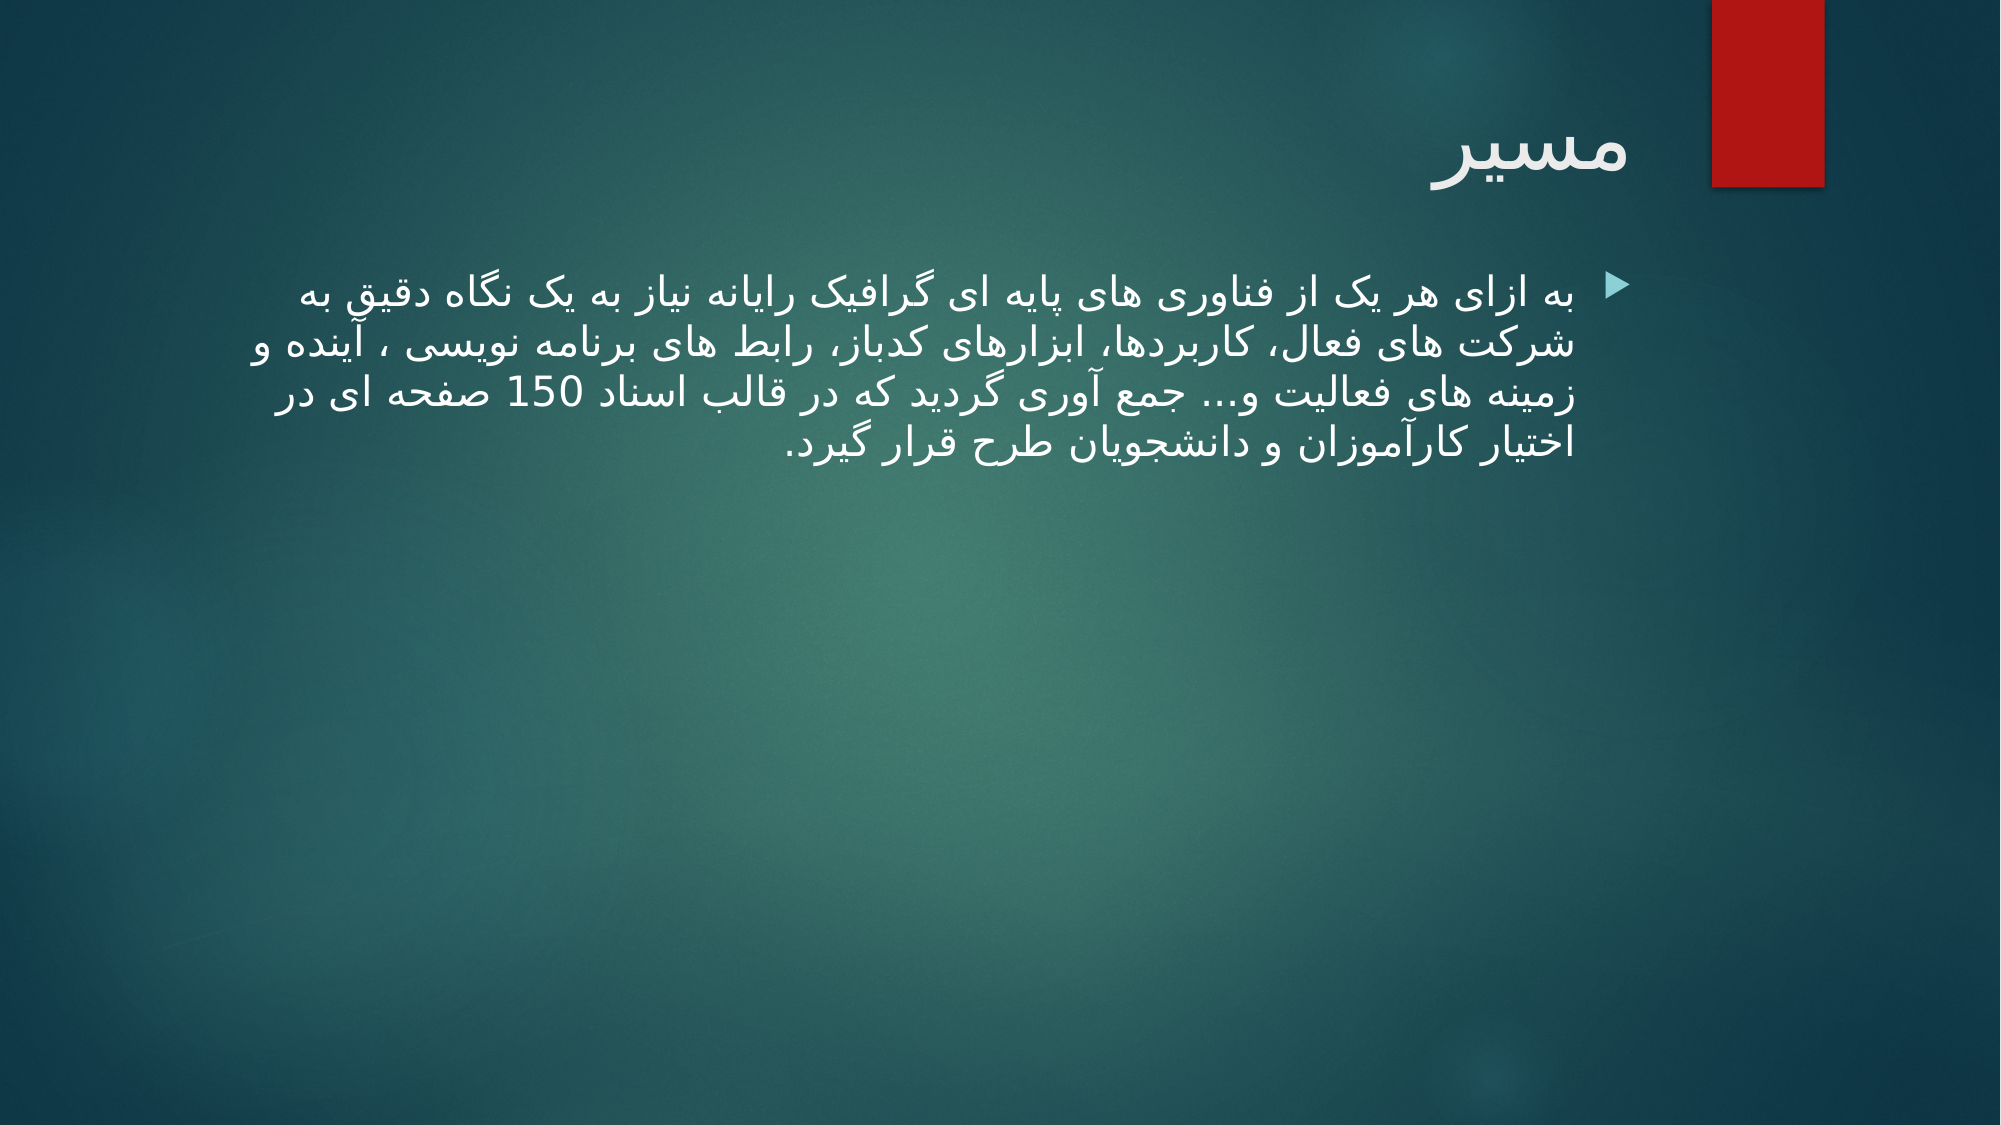

# مسیر
به ازای هر یک از فناوری های پایه ای گرافیک رایانه نیاز به یک نگاه دقیق به شرکت های فعال، کاربردها، ابزارهای کدباز، رابط های برنامه نویسی ، آینده و زمینه های فعالیت و... جمع آوری گردید که در قالب اسناد 150 صفحه ای در اختیار کارآموزان و دانشجویان طرح قرار گیرد.